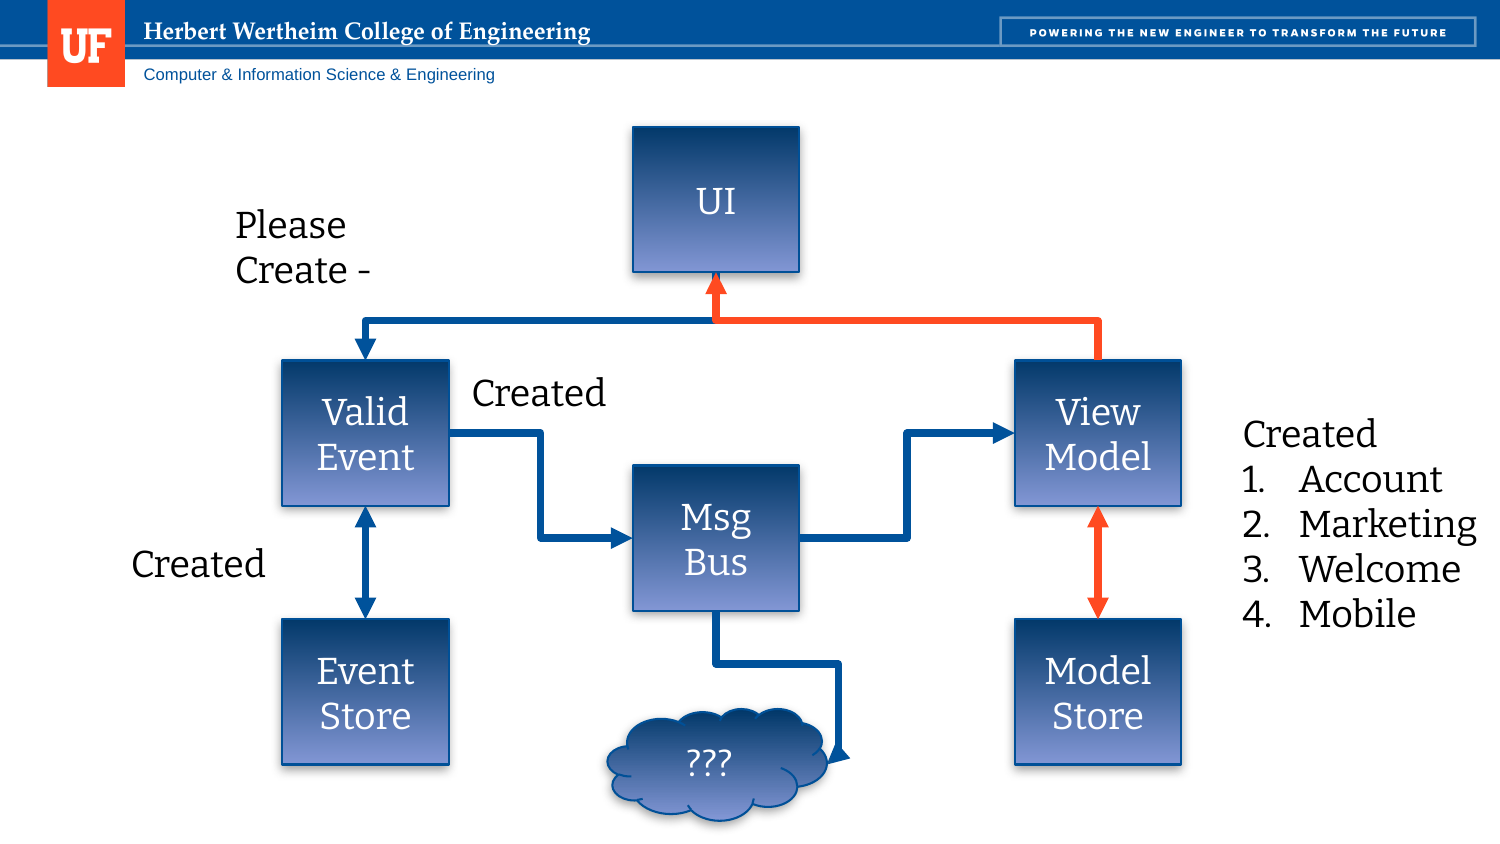

UI
Please Create -
Valid Event
View Model
Created
Created
Account
Marketing
Welcome
Mobile
Msg Bus
Created
Model Store
Event Store
???